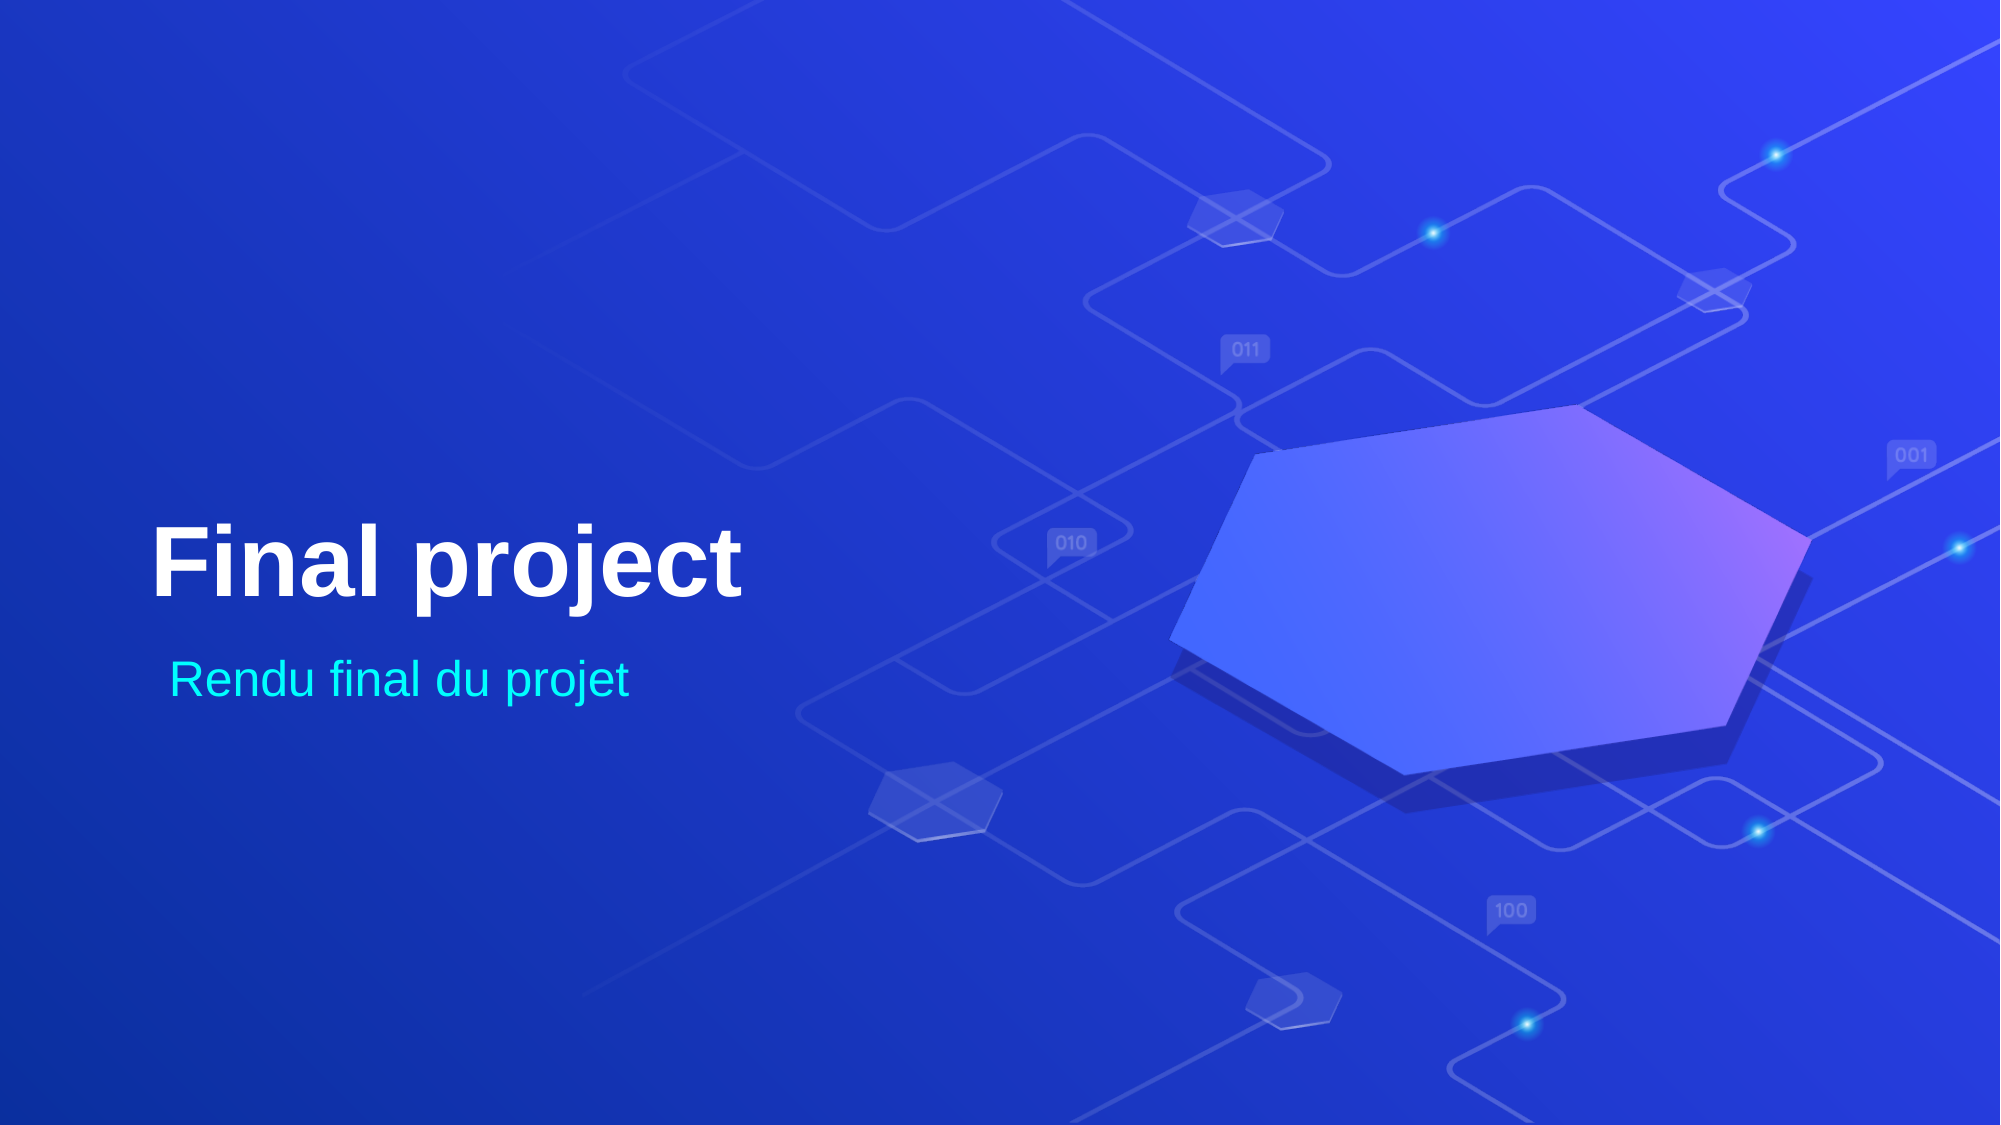

# Final project
Rendu final du projet